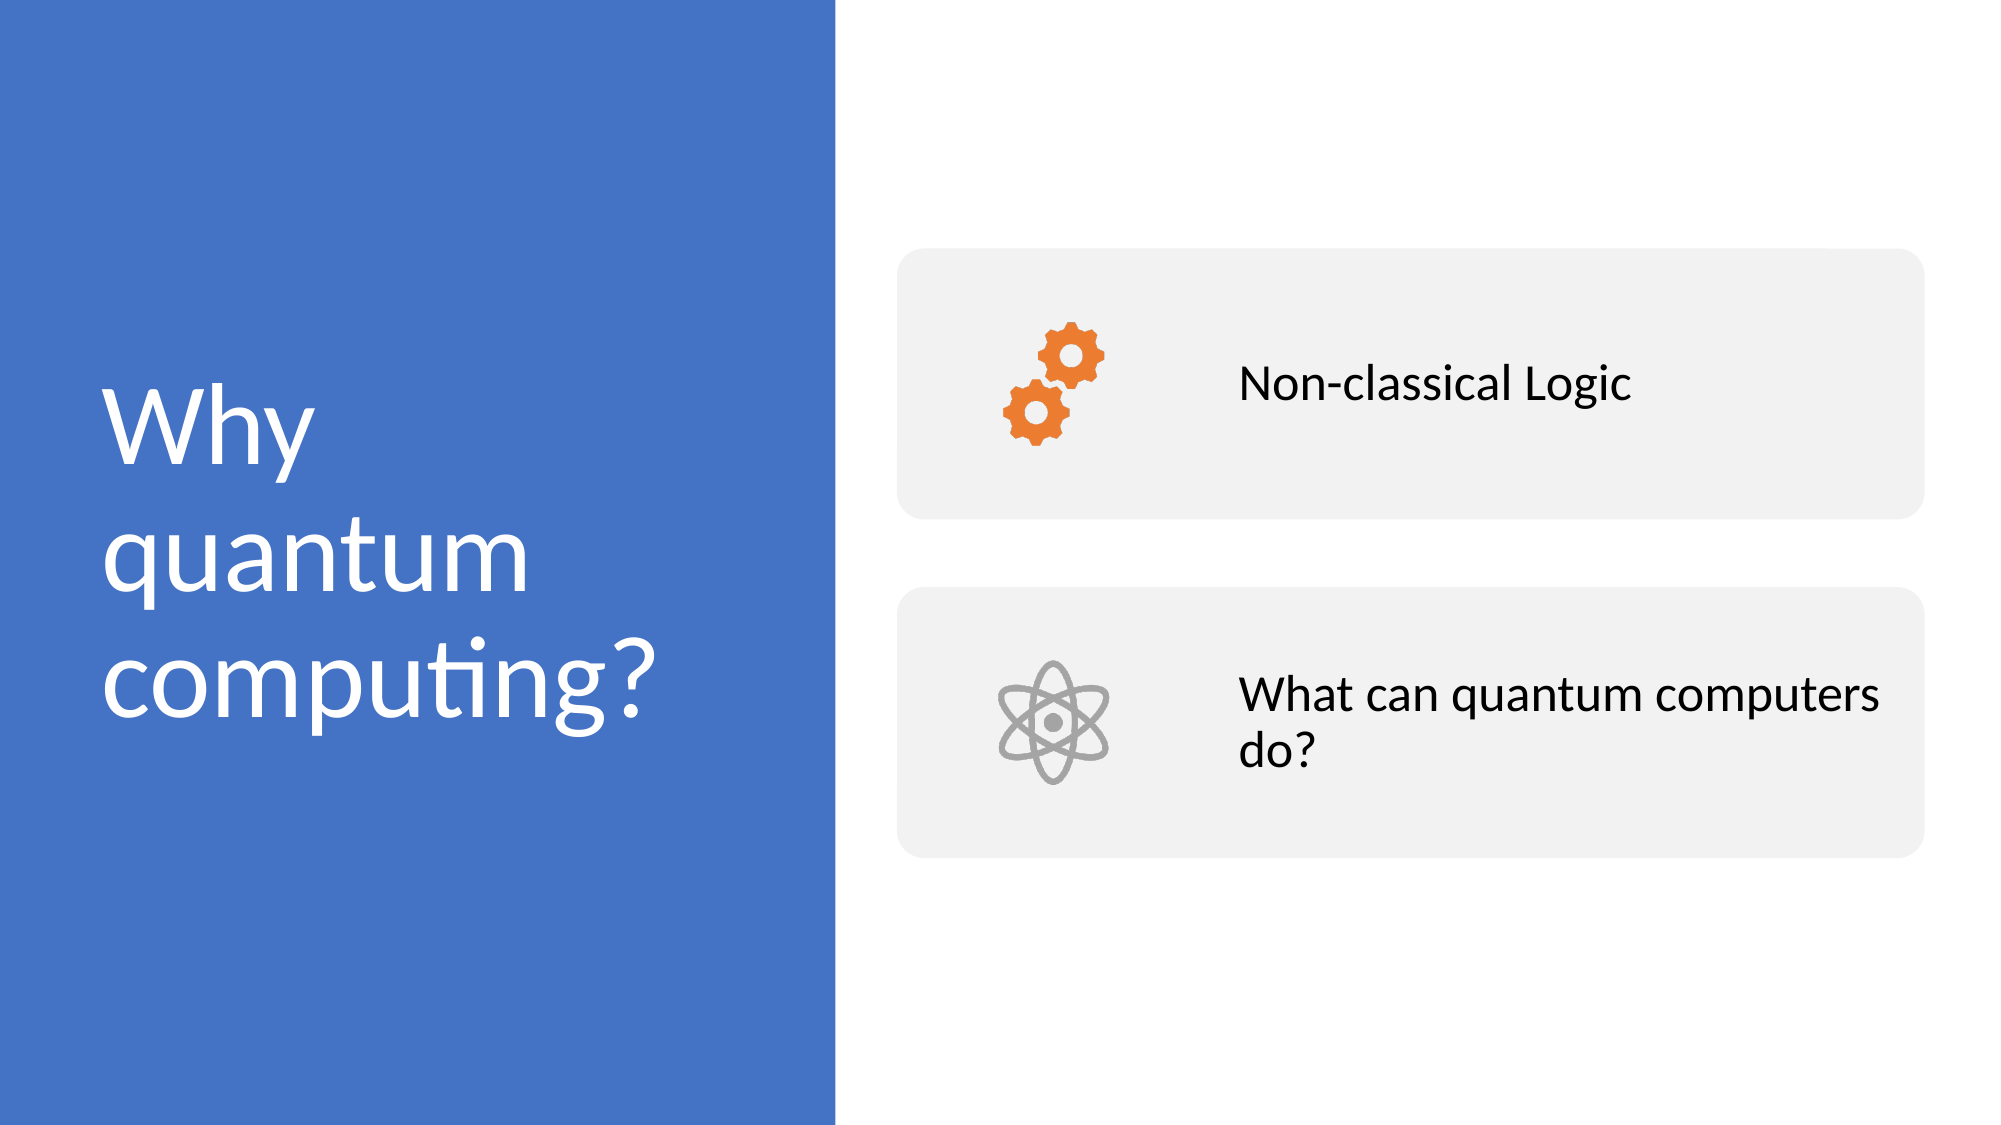

# Why quantum computing?
Non-classical Logic
What can quantum computers do?